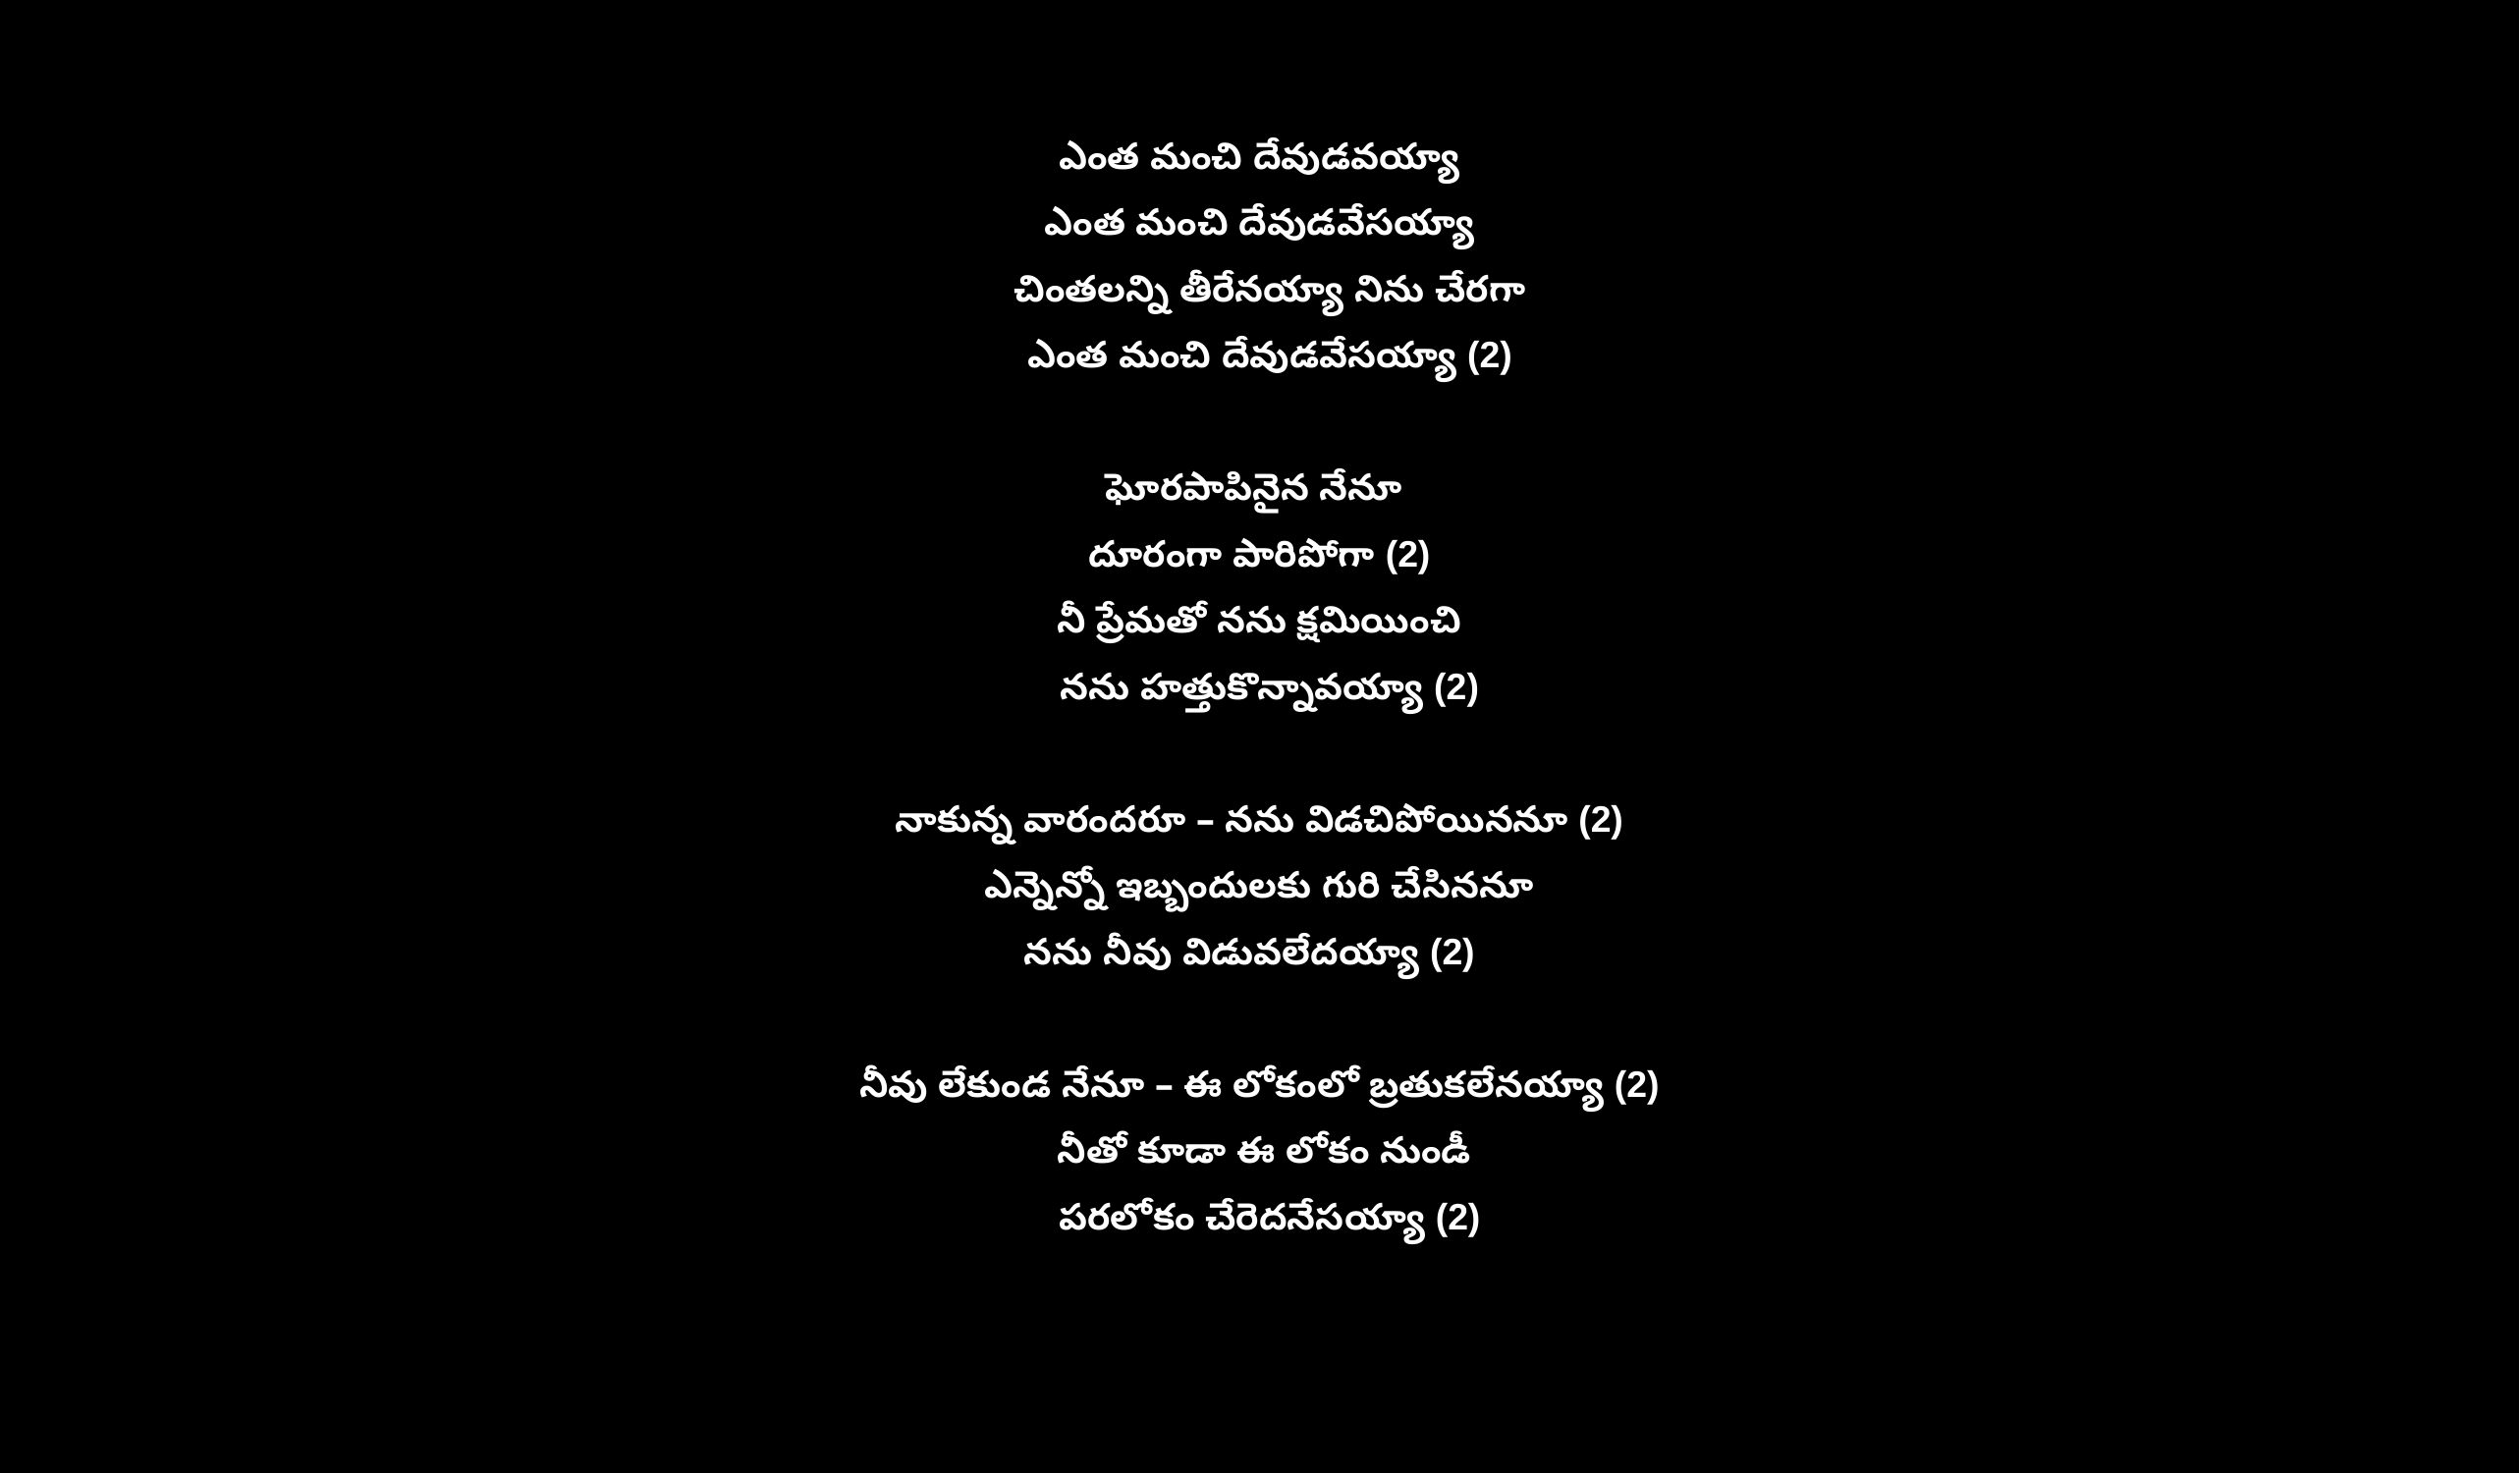

ఎంత మంచి దేవుడవయ్యా
ఎంత మంచి దేవుడవేసయ్యా
  చింతలన్ని తీరేనయ్యా నిను చేరగా
          ఎంత మంచి దేవుడవేసయ్యా (2)

ఘోరపాపినైన నేనూ
దూరంగా పారిపోగా (2)
నీ ప్రేమతో నను క్షమియించి
         నను హత్తుకొన్నావయ్యా (2)

నాకున్న వారందరూ – నను విడచిపోయిననూ (2)
ఎన్నెన్నో ఇబ్బందులకు గురి చేసిననూ
   నను నీవు విడువలేదయ్యా (2)

నీవు లేకుండ నేనూ – ఈ లోకంలో బ్రతుకలేనయ్యా (2)
 నీతో కూడా ఈ లోకం నుండీ
      పరలోకం చేరెదనేసయ్యా (2)